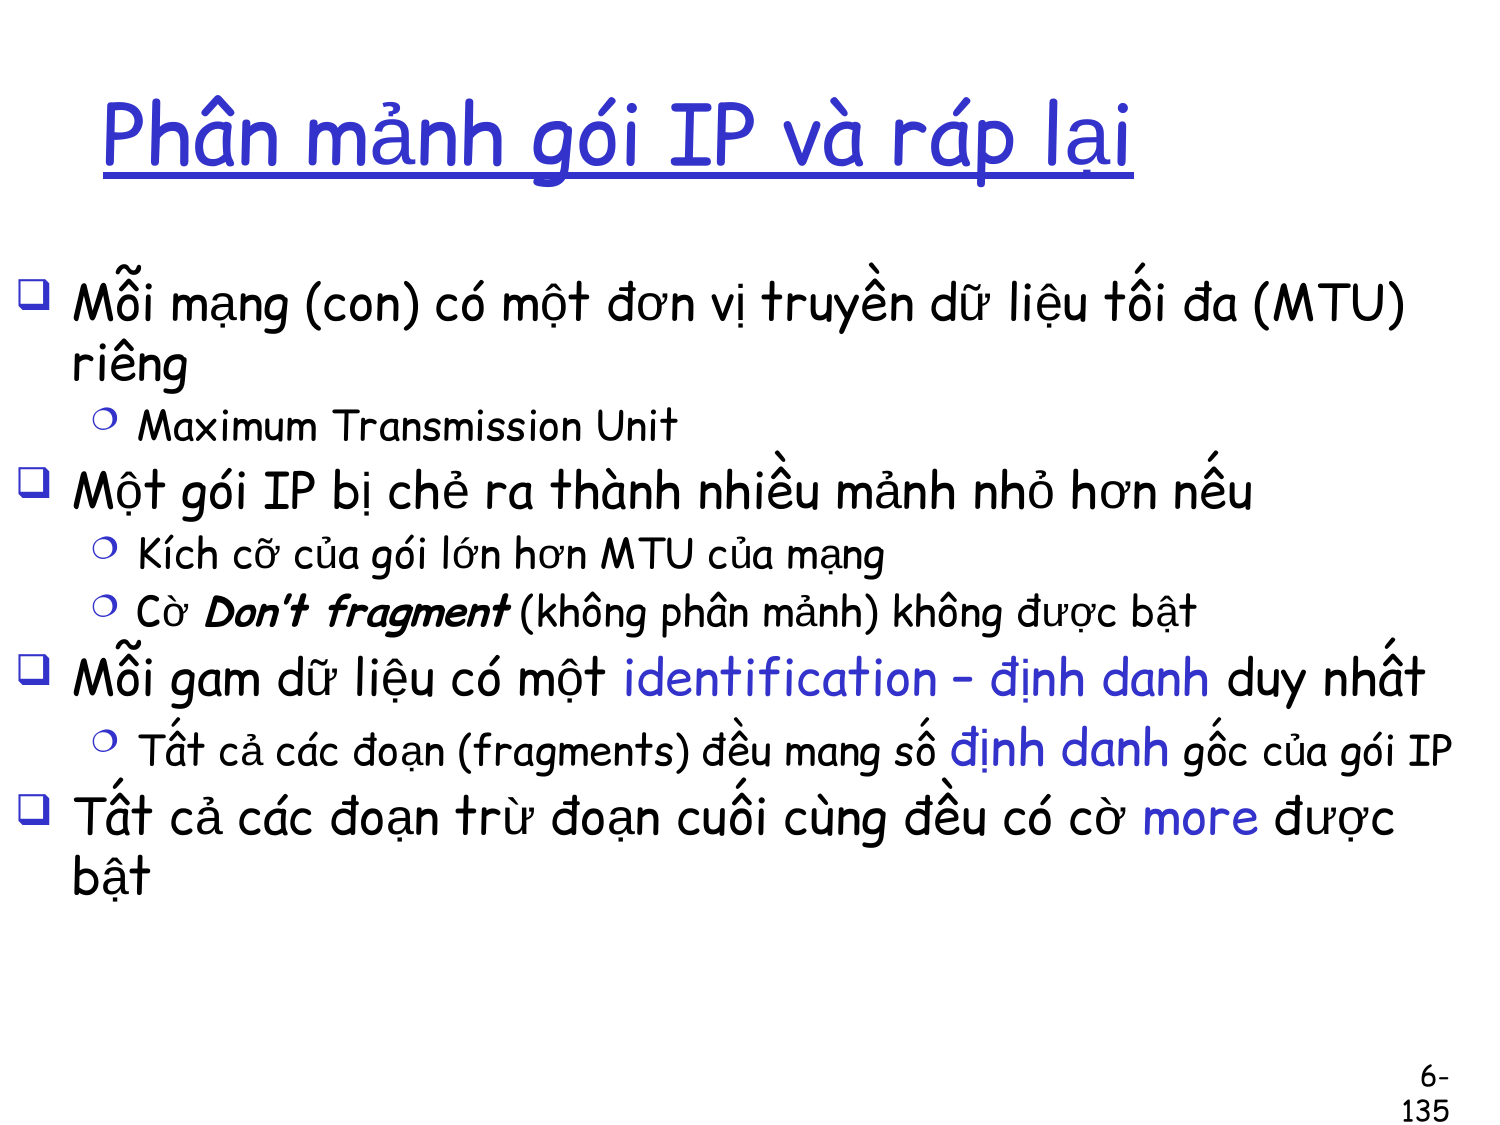

# Phân mảnh gói IP và ráp lại
Mỗi mạng (con) có một đơn vị truyền dữ liệu tối đa (MTU) riêng
Maximum Transmission Unit
Một gói IP bị chẻ ra thành nhiều mảnh nhỏ hơn nếu
Kích cỡ của gói lớn hơn MTU của mạng
Cờ Don’t fragment (không phân mảnh) không được bật
Mỗi gam dữ liệu có một identification – định danh duy nhất
Tất cả các đoạn (fragments) đều mang số định danh gốc của gói IP
Tất cả các đoạn trừ đoạn cuối cùng đều có cờ more được bật
6-135